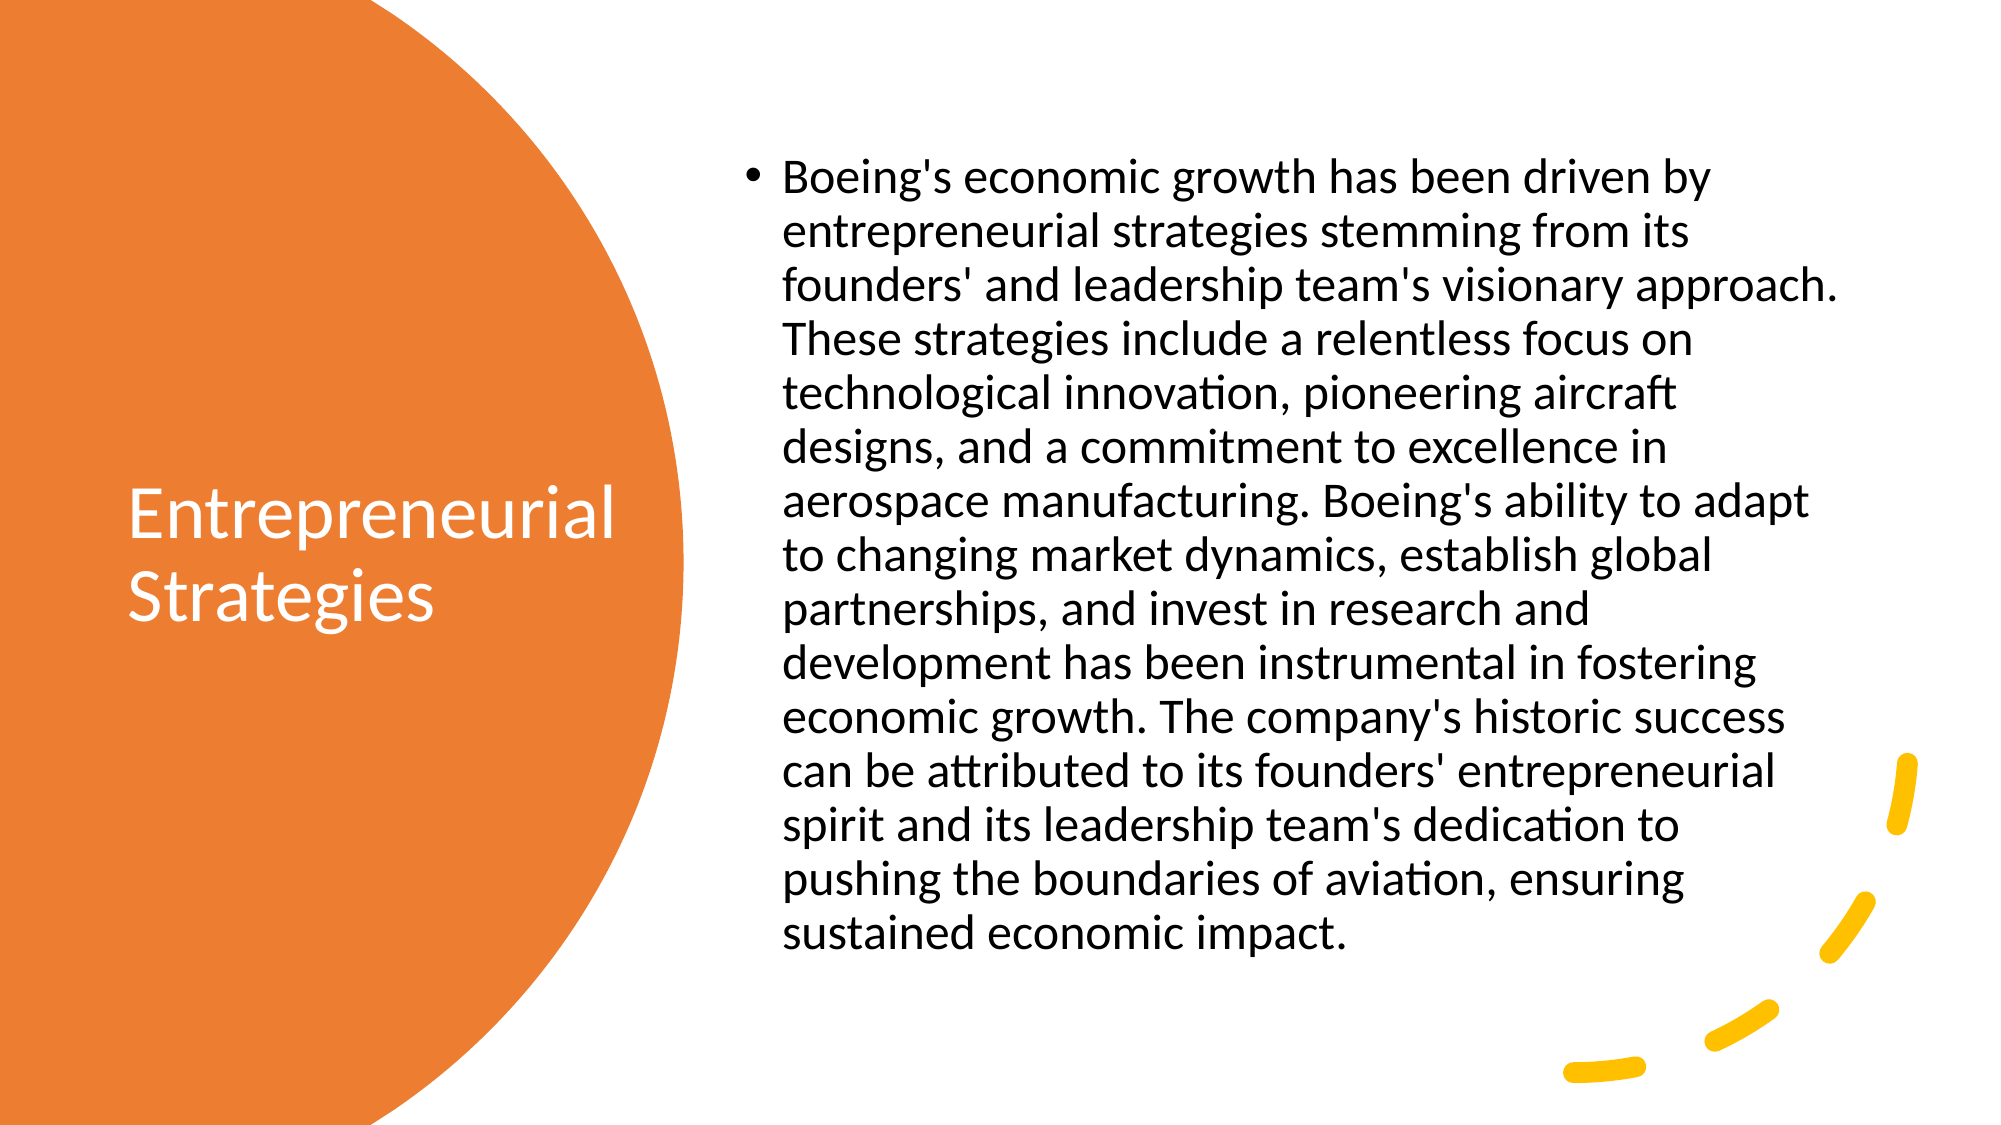

Boeing's economic growth has been driven by entrepreneurial strategies stemming from its founders' and leadership team's visionary approach. These strategies include a relentless focus on technological innovation, pioneering aircraft designs, and a commitment to excellence in aerospace manufacturing. Boeing's ability to adapt to changing market dynamics, establish global partnerships, and invest in research and development has been instrumental in fostering economic growth. The company's historic success can be attributed to its founders' entrepreneurial spirit and its leadership team's dedication to pushing the boundaries of aviation, ensuring sustained economic impact.
# Entrepreneurial Strategies